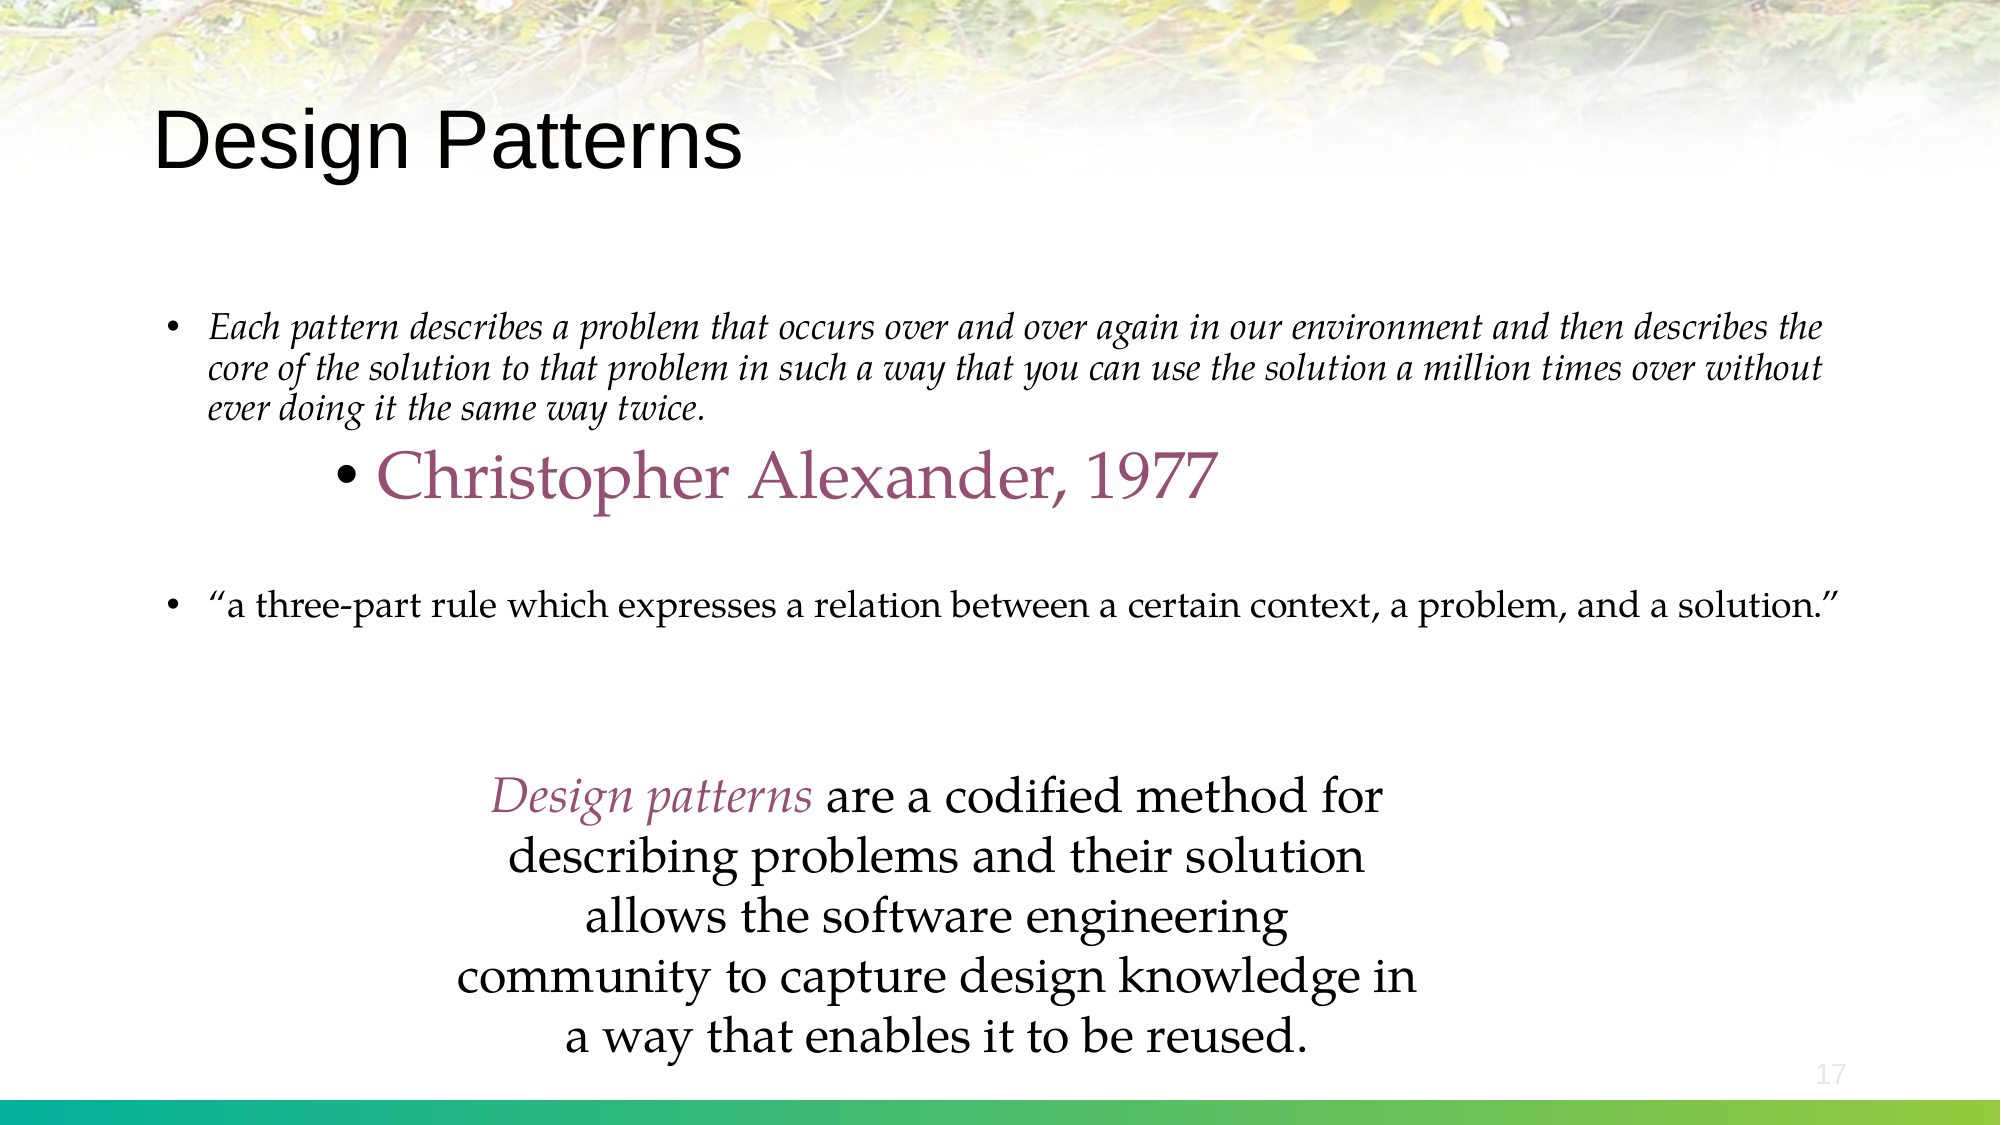

# Design Patterns
Each pattern describes a problem that occurs over and over again in our environment and then describes the core of the solution to that problem in such a way that you can use the solution a million times over without ever doing it the same way twice.
Christopher Alexander, 1977

“a three-part rule which expresses a relation between a certain context, a problem, and a solution.”
Design patterns are a codified method for describing problems and their solution allows the software engineering community to capture design knowledge in a way that enables it to be reused.
17